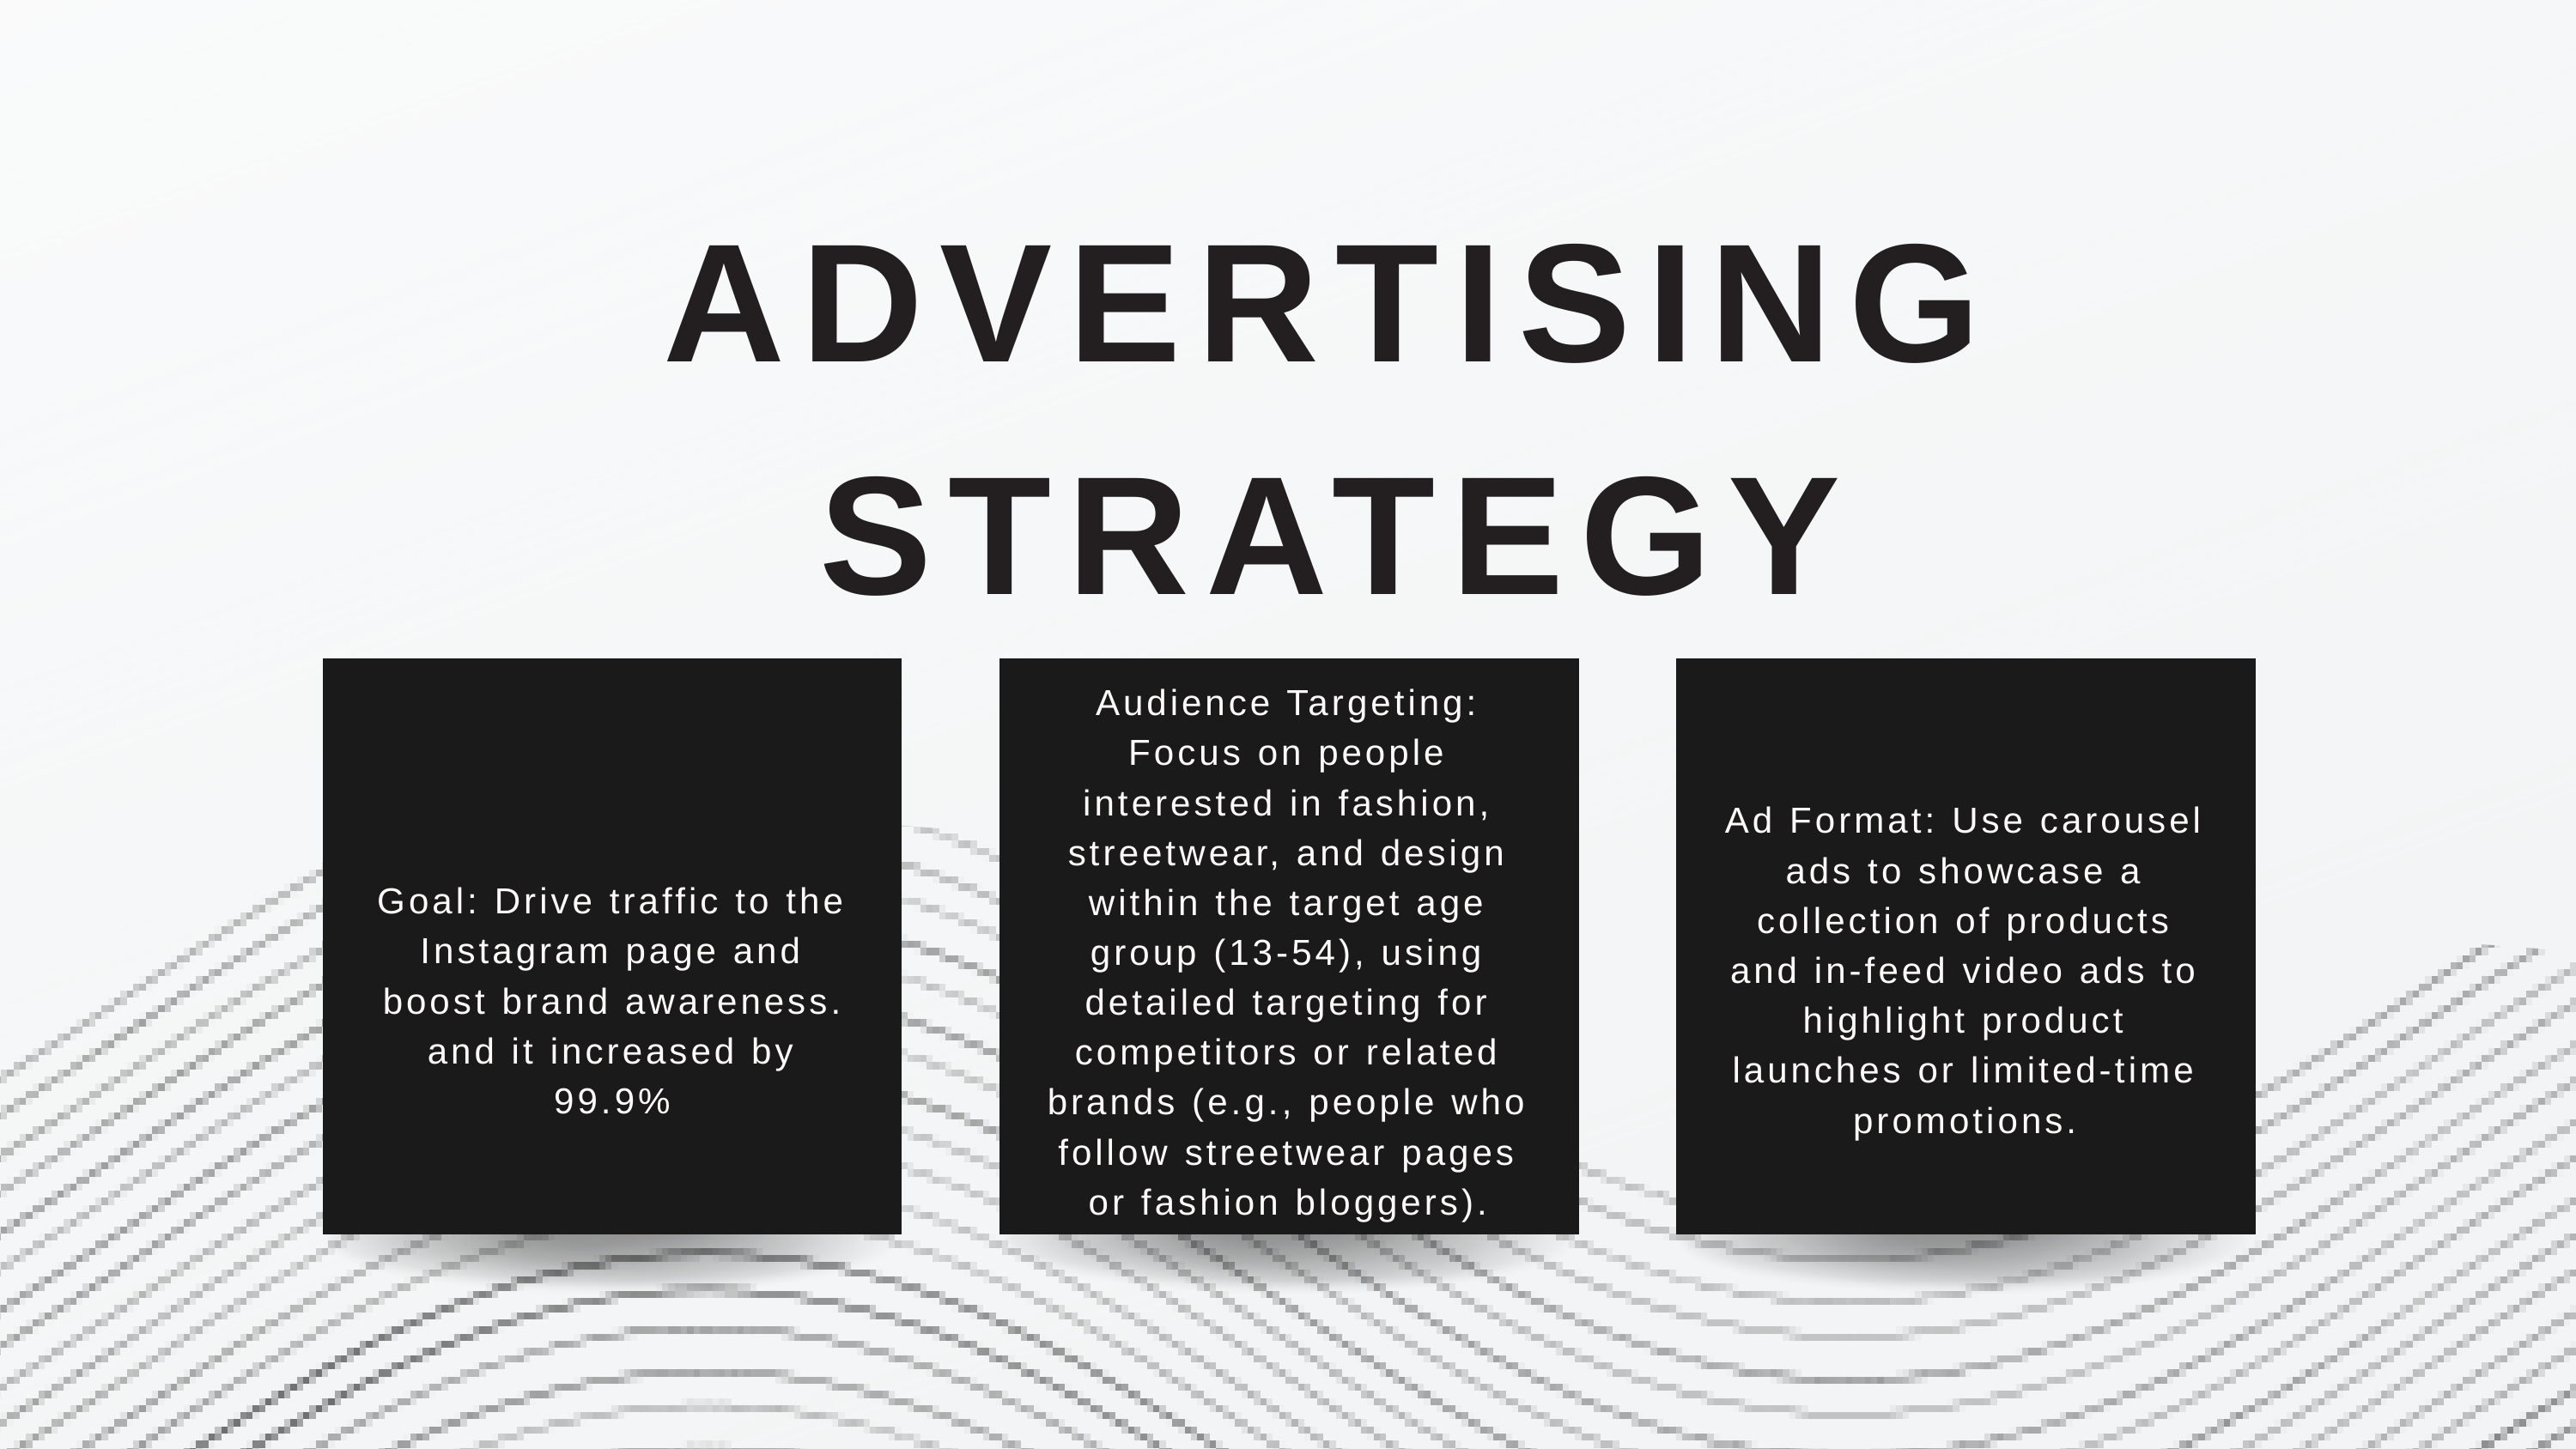

ADVERTISING STRATEGY

Audience Targeting: Focus on people interested in fashion, streetwear, and design within the target age group (13-54), using detailed targeting for competitors or related brands (e.g., people who follow streetwear pages or fashion bloggers).
Ad Format: Use carousel ads to showcase a collection of products and in-feed video ads to highlight product launches or limited-time promotions.

Goal: Drive traffic to the Instagram page and boost brand awareness.
and it increased by 99.9%